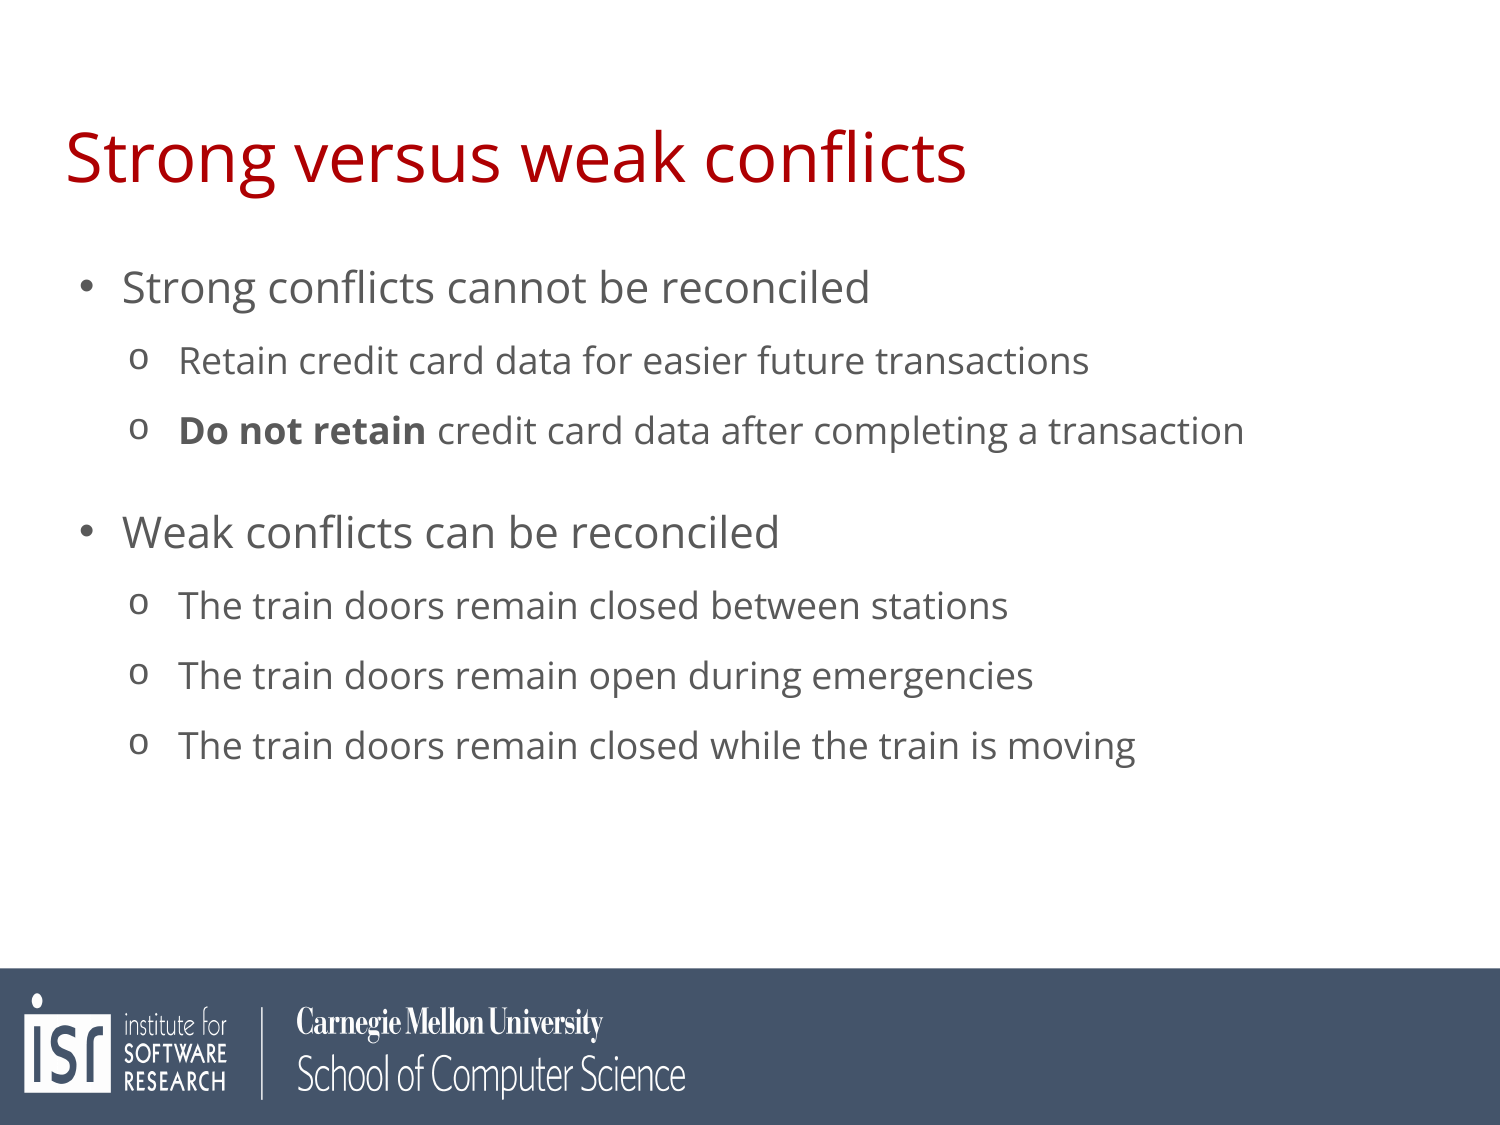

# Strong versus weak conflicts
Strong conflicts cannot be reconciled
Retain credit card data for easier future transactions
Do not retain credit card data after completing a transaction
Weak conflicts can be reconciled
The train doors remain closed between stations
The train doors remain open during emergencies
The train doors remain closed while the train is moving